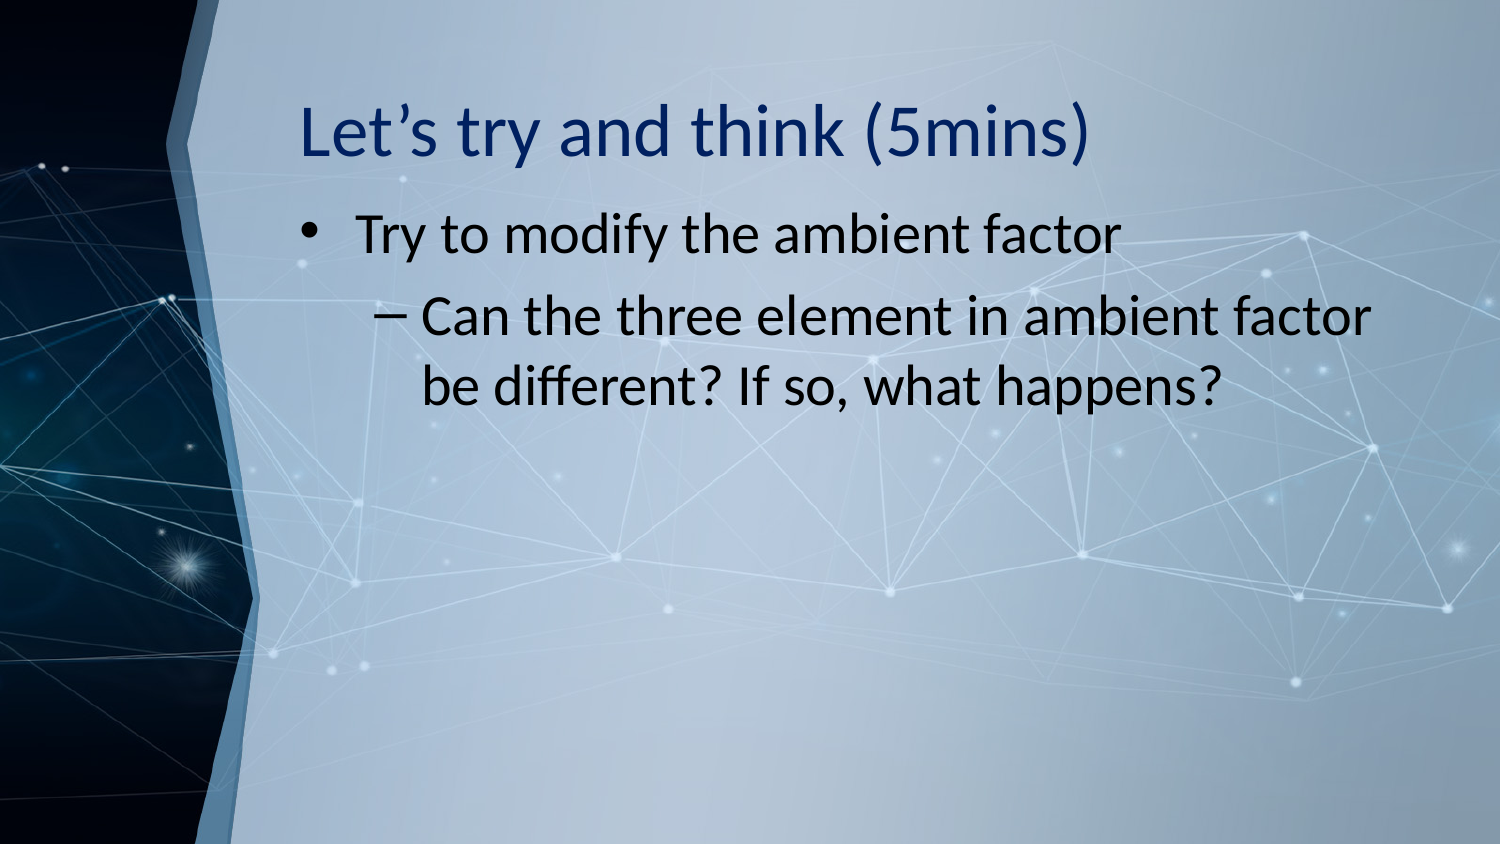

# Let’s try and think (5mins)
Try to modify the ambient factor
Can the three element in ambient factor be different? If so, what happens?